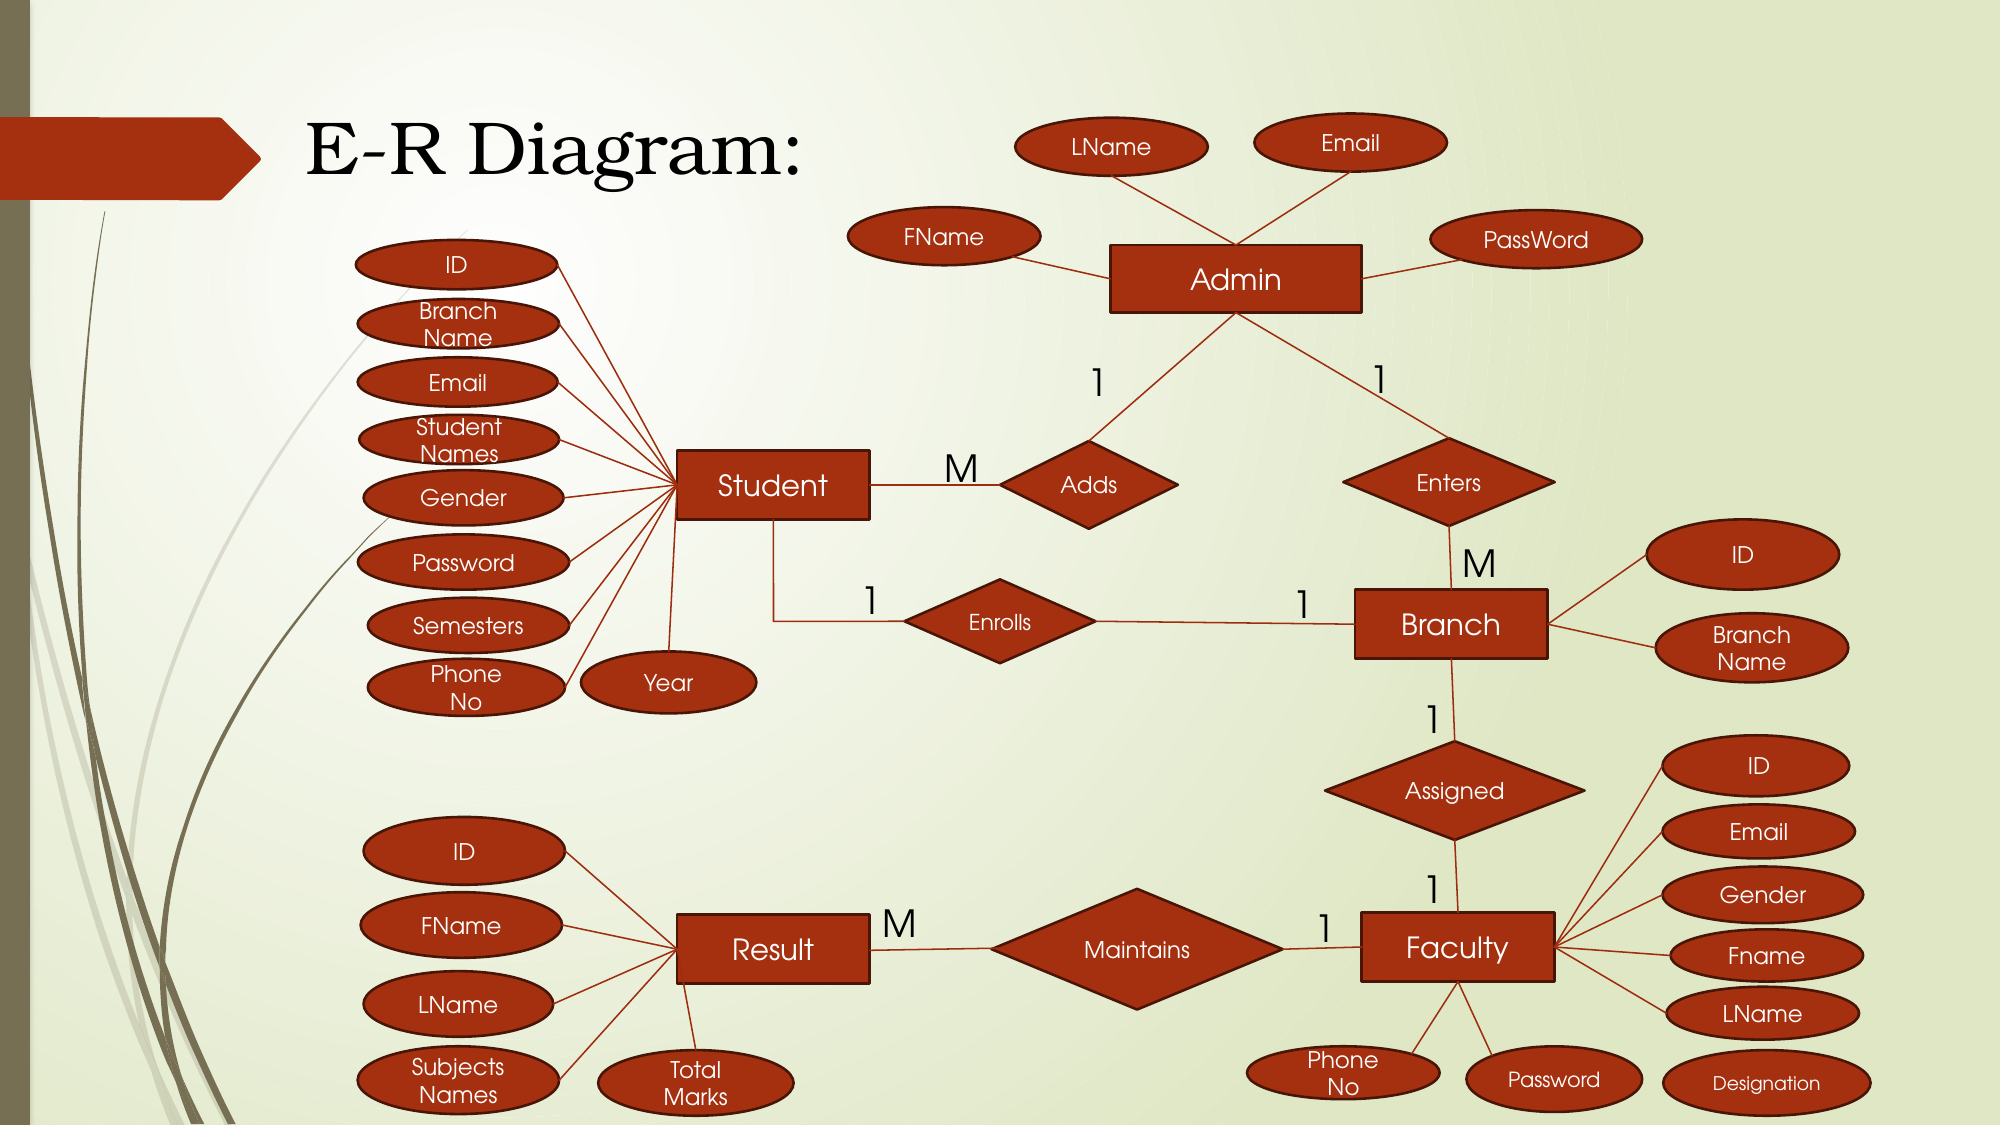

E-R Diagram:
Email
LName
FName
PassWord
ID
Admin
Branch Name
1
1
Email
Student Names
M
Enters
Adds
Student
Gender
ID
M
Password
1
1
Enrolls
Branch
Semesters
Branch Name
Year
Phone No
1
 ID
Assigned
Email
ID
1
Gender
Maintains
FName
M
1
Faculty
Result
Fname
LName
LName
Subjects Names
Phone No
Password
Total Marks
Designation